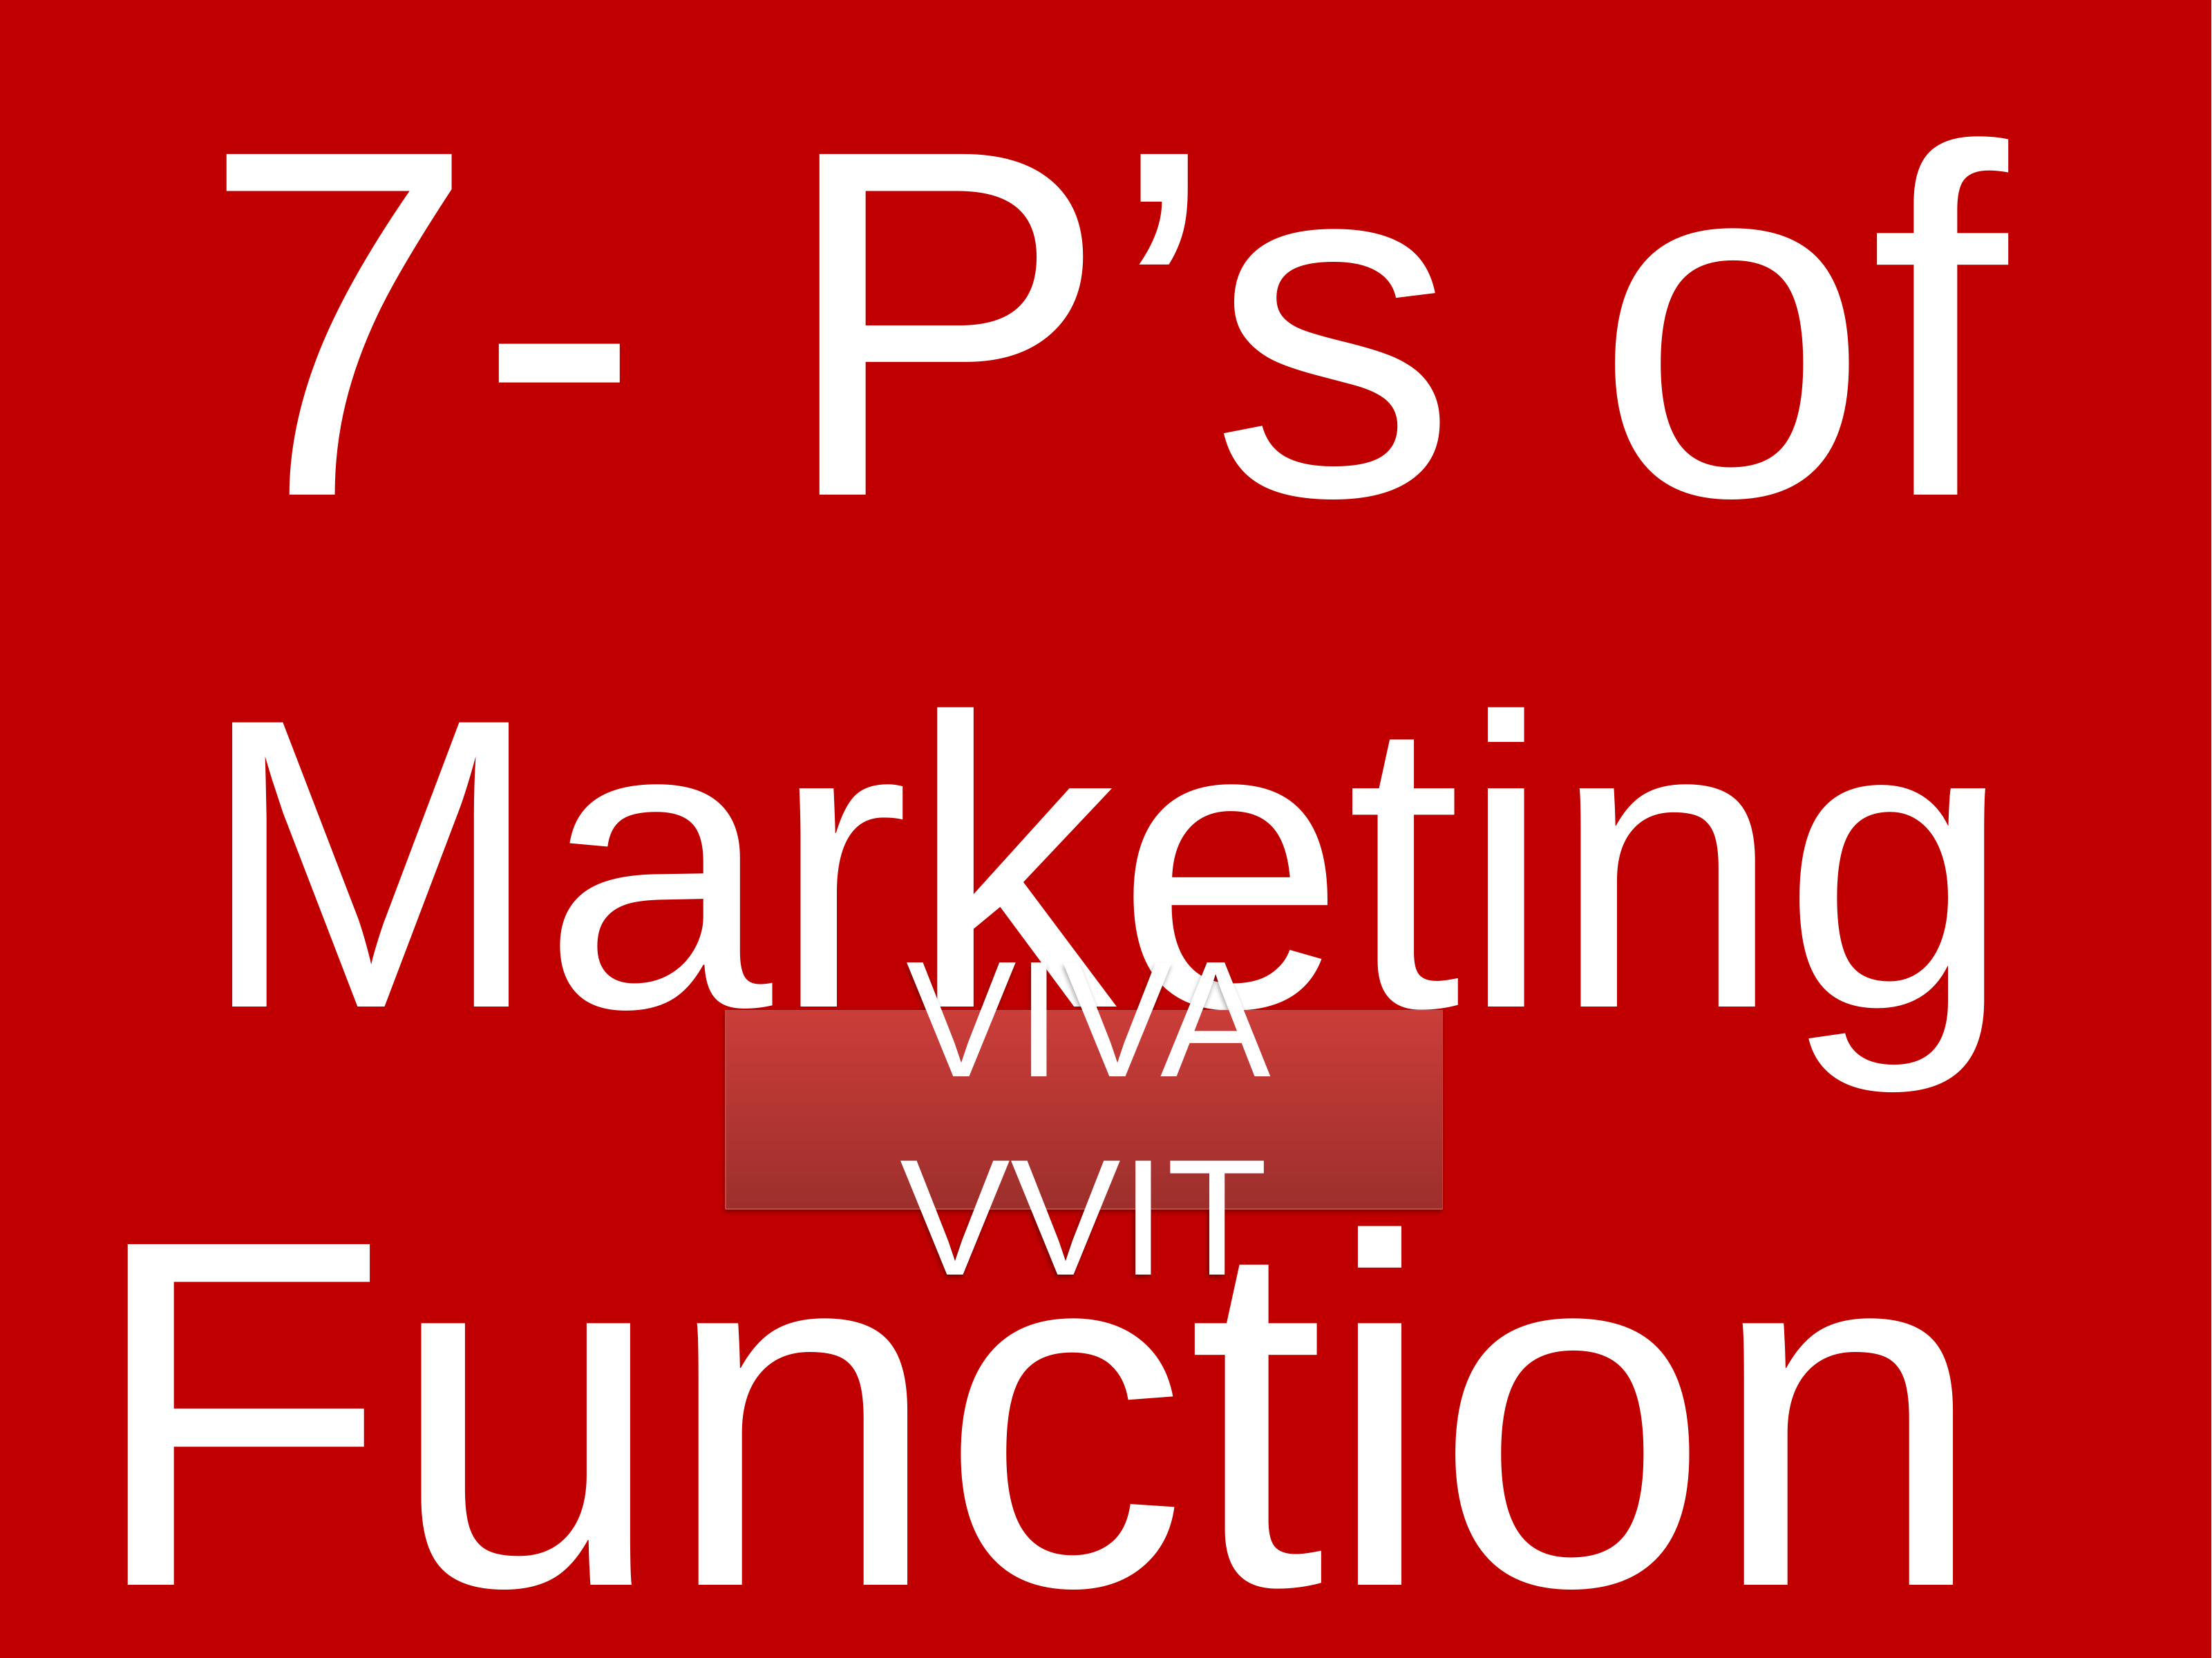

# 7- P’s of Marketing Function
VIVA VVIT